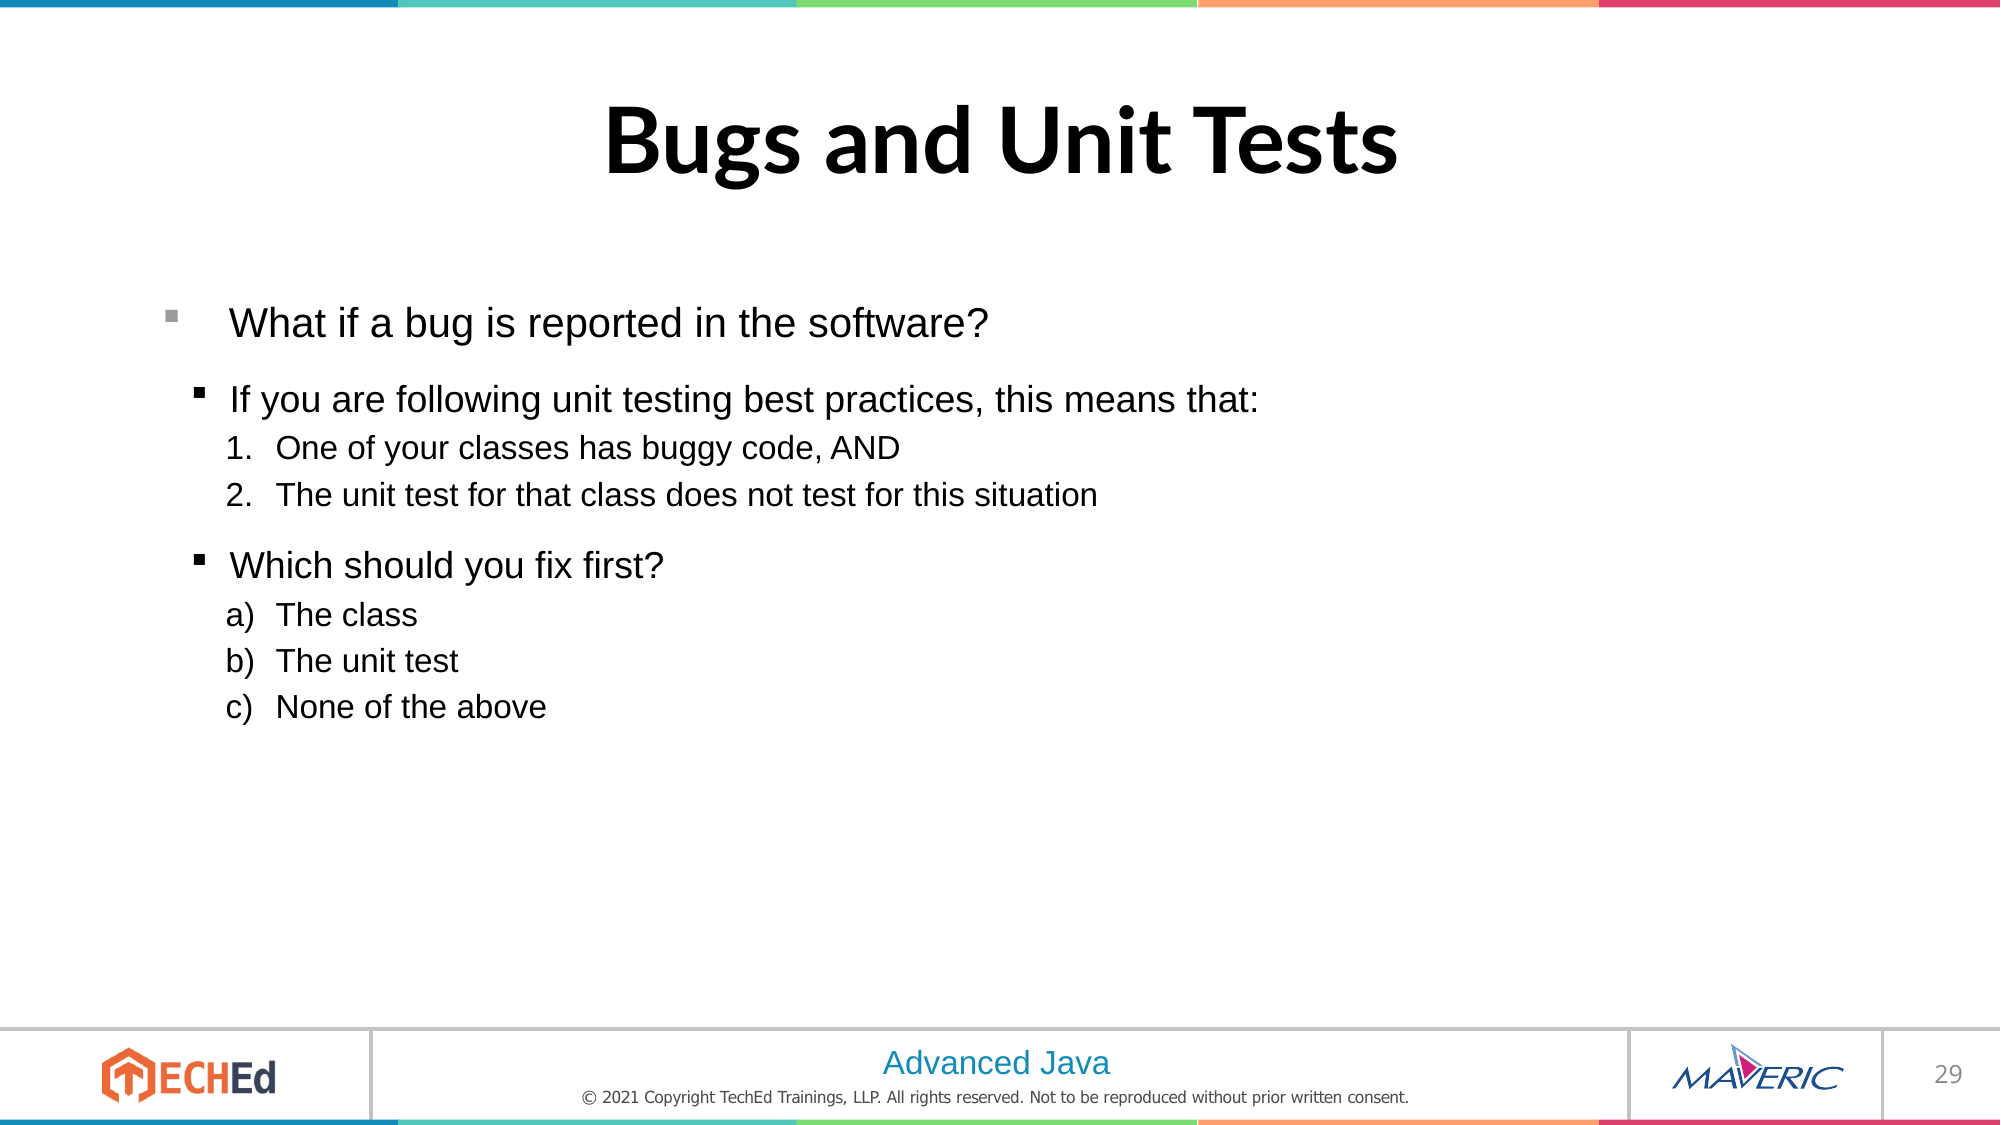

# Bugs and Unit Tests
What if a bug is reported in the software?
If you are following unit testing best practices, this means that:
One of your classes has buggy code, AND
The unit test for that class does not test for this situation
Which should you fix first?
The class
The unit test
None of the above